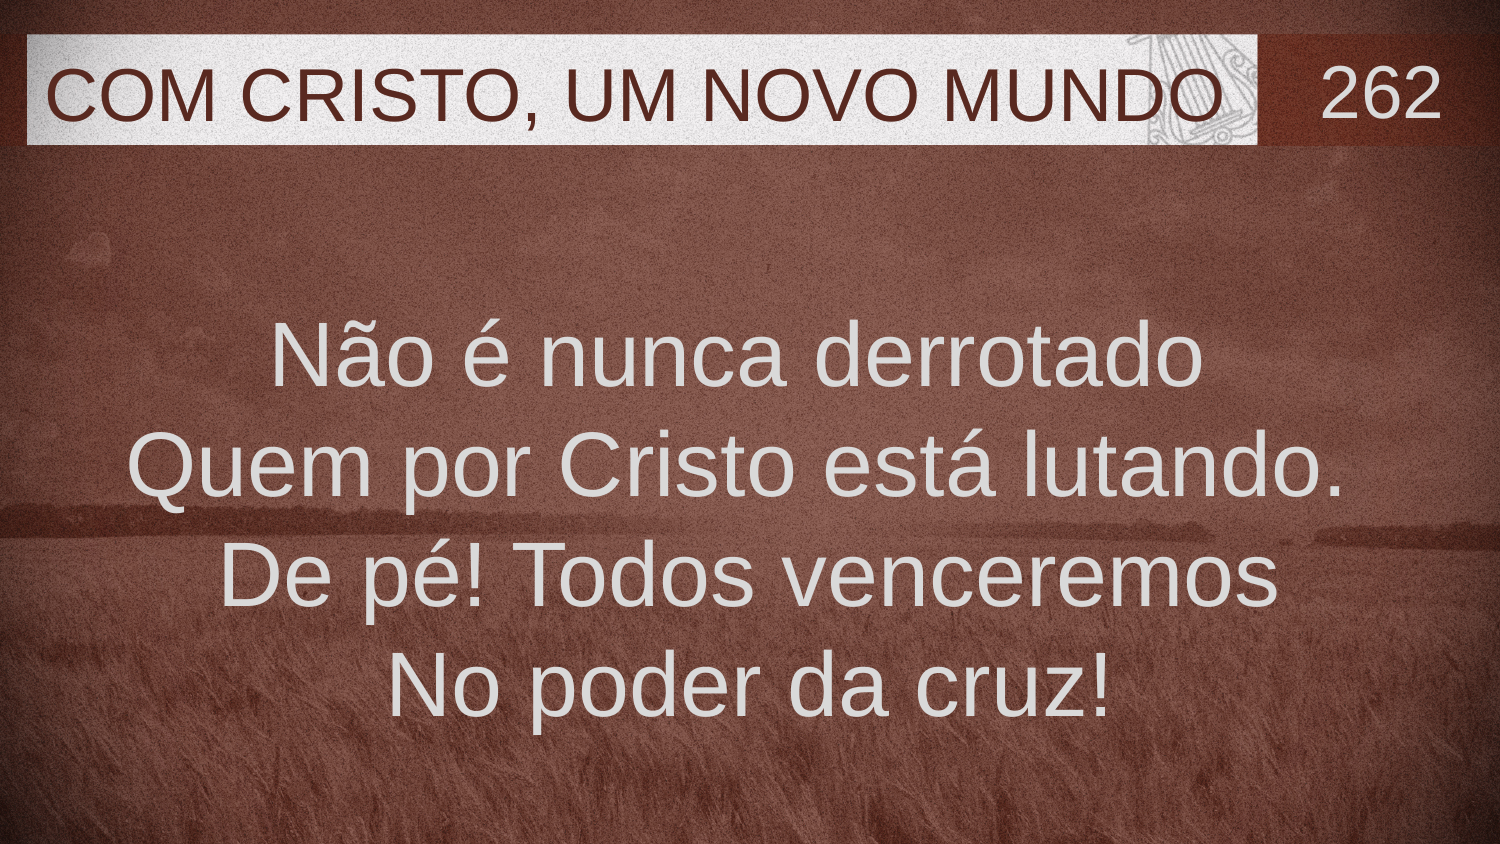

# COM CRISTO, UM NOVO MUNDO
262
Não é nunca derrotado
Quem por Cristo está lutando.
De pé! Todos venceremos
No poder da cruz!